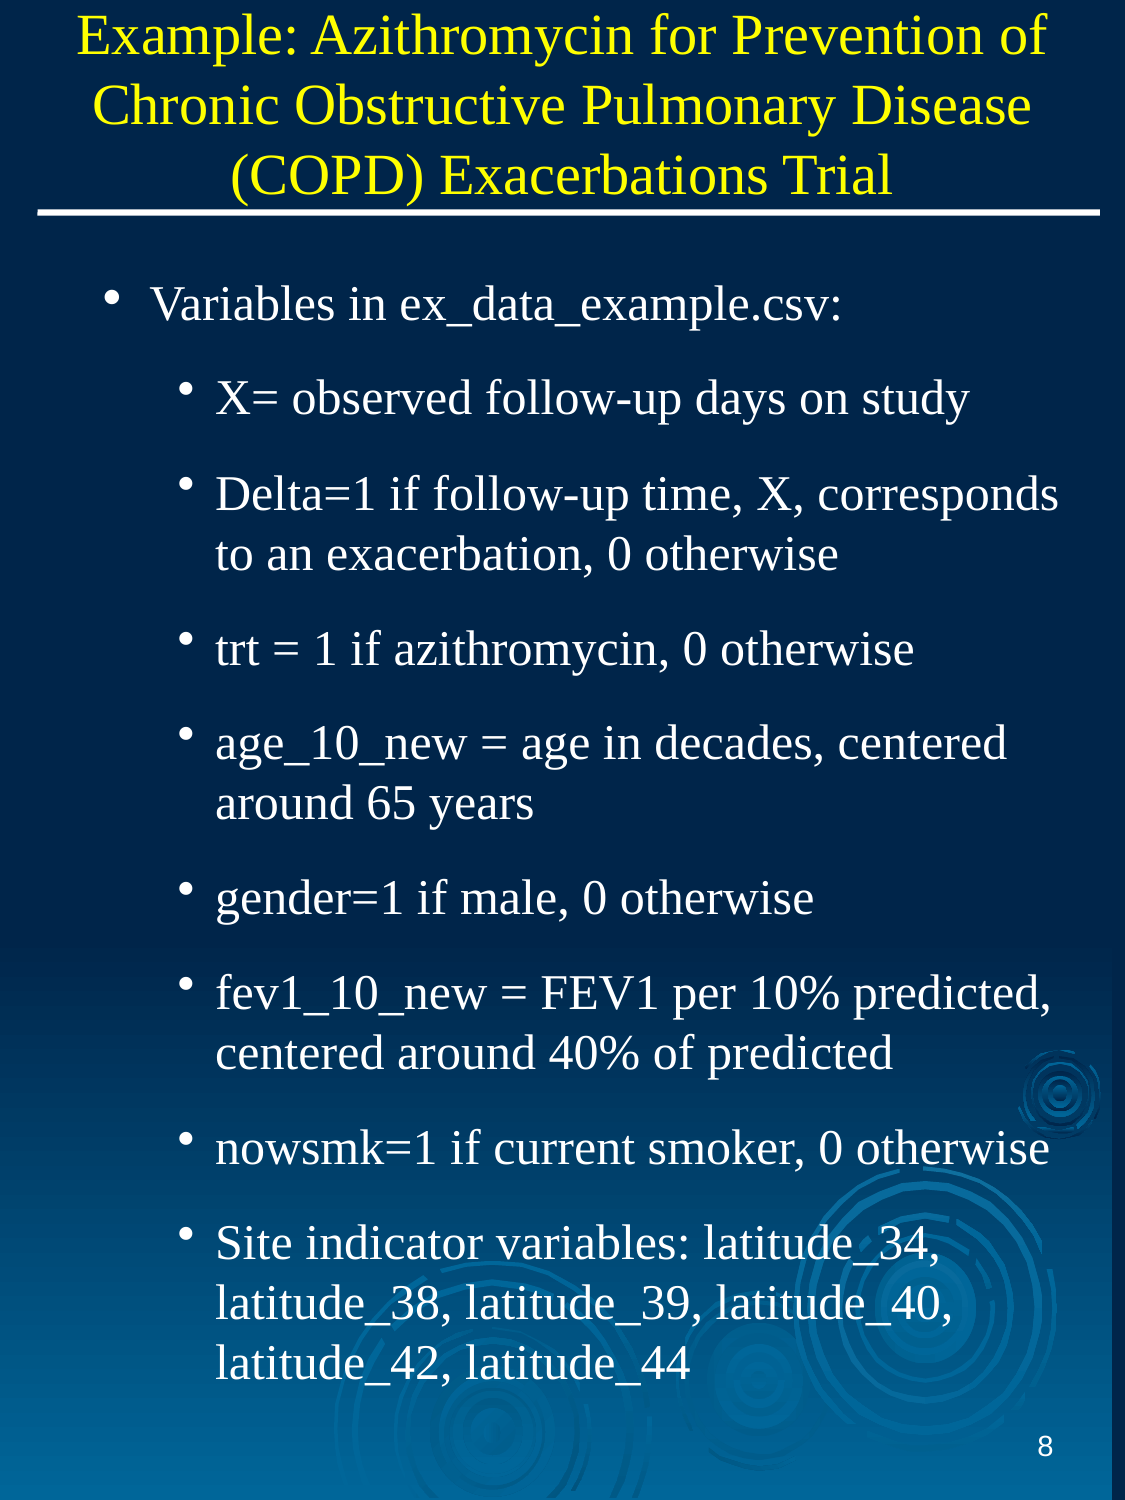

# Example: Azithromycin for Prevention of Chronic Obstructive Pulmonary Disease (COPD) Exacerbations Trial
Variables in ex_data_example.csv:
X= observed follow-up days on study
Delta=1 if follow-up time, X, corresponds to an exacerbation, 0 otherwise
trt = 1 if azithromycin, 0 otherwise
age_10_new = age in decades, centered around 65 years
gender=1 if male, 0 otherwise
fev1_10_new = FEV1 per 10% predicted, centered around 40% of predicted
nowsmk=1 if current smoker, 0 otherwise
Site indicator variables: latitude_34, latitude_38, latitude_39, latitude_40, latitude_42, latitude_44

8